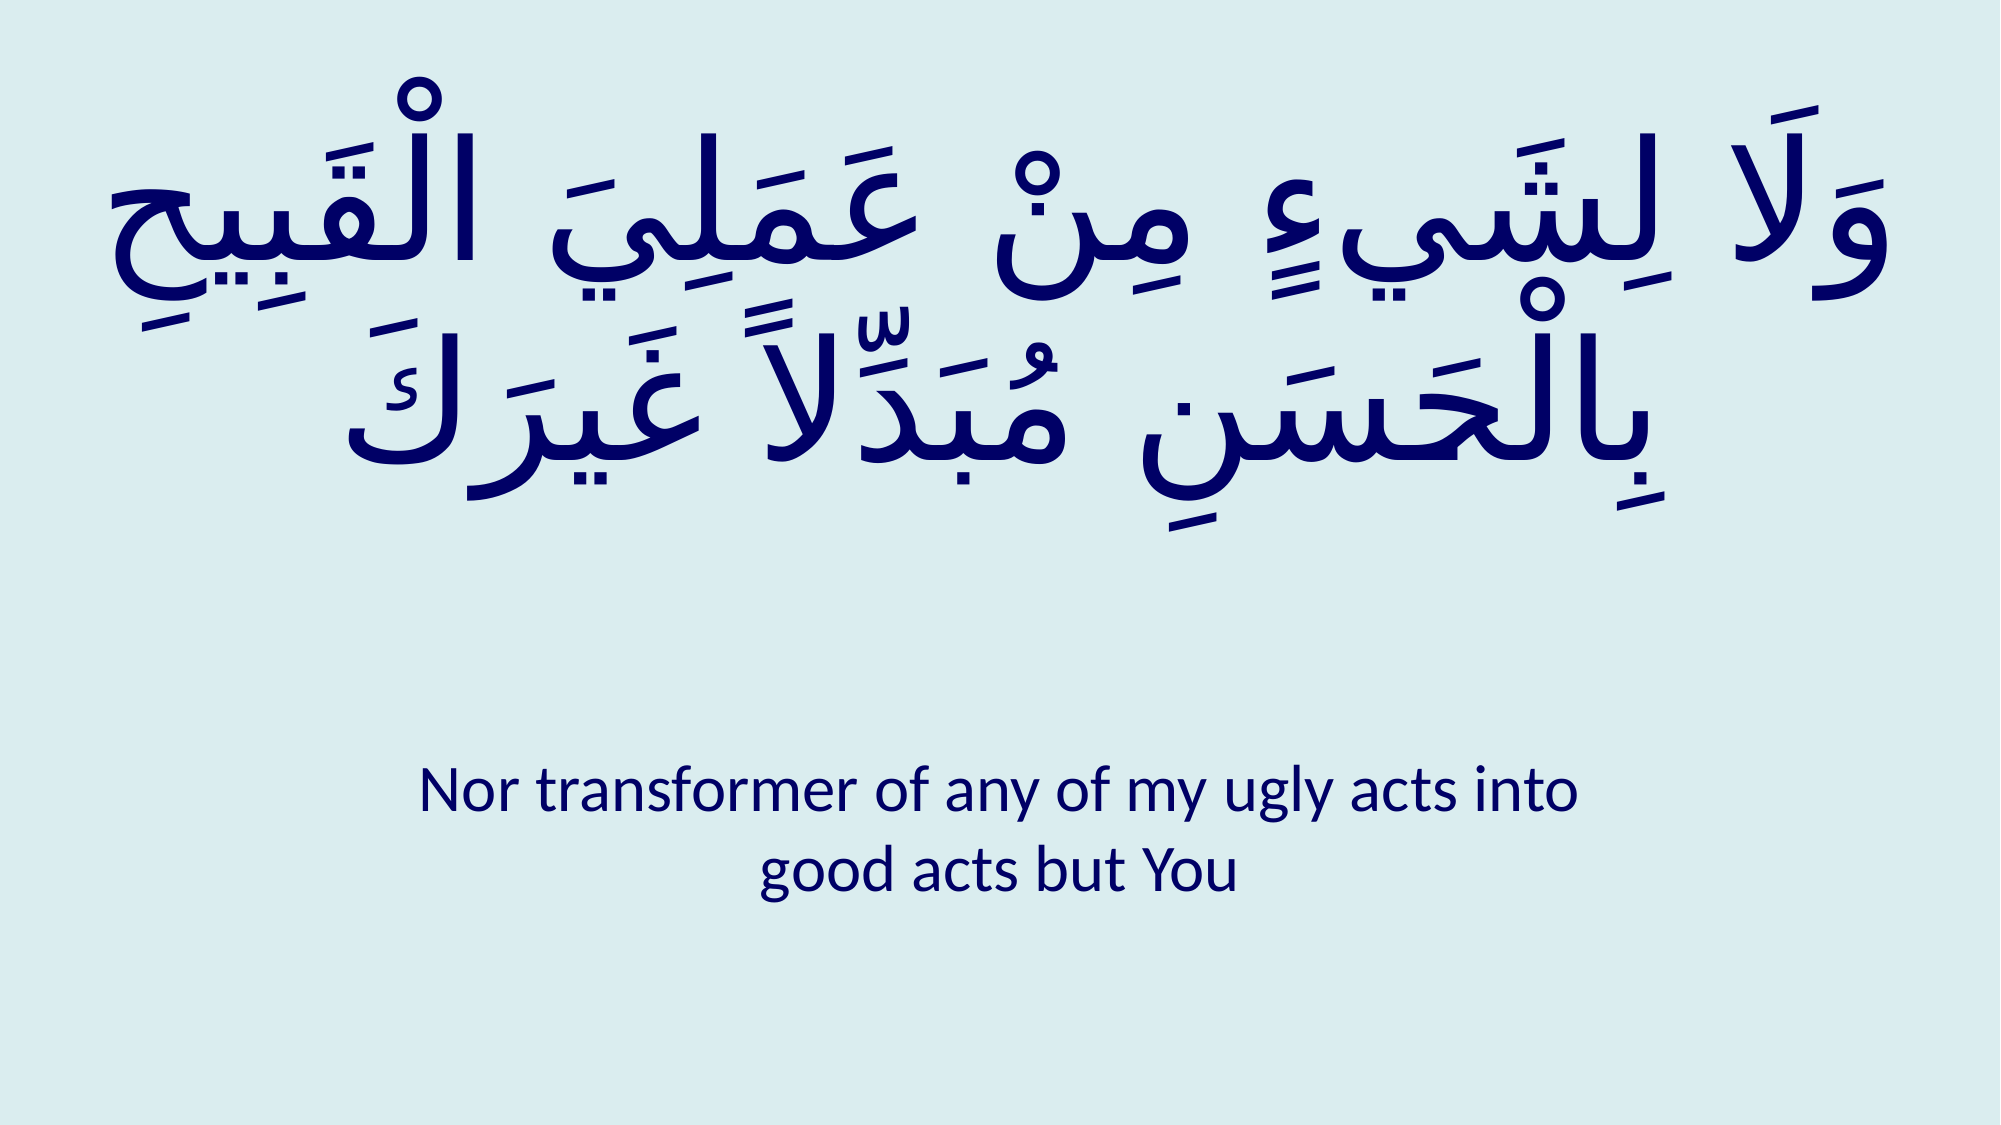

# وَلَا لِشَيءٍ مِنْ عَمَلِيَ الْقَبِیحِ بِالْحَسَنِ مُبَدِّلاً غَیرَكَ
Nor transformer of any of my ugly acts into good acts but You